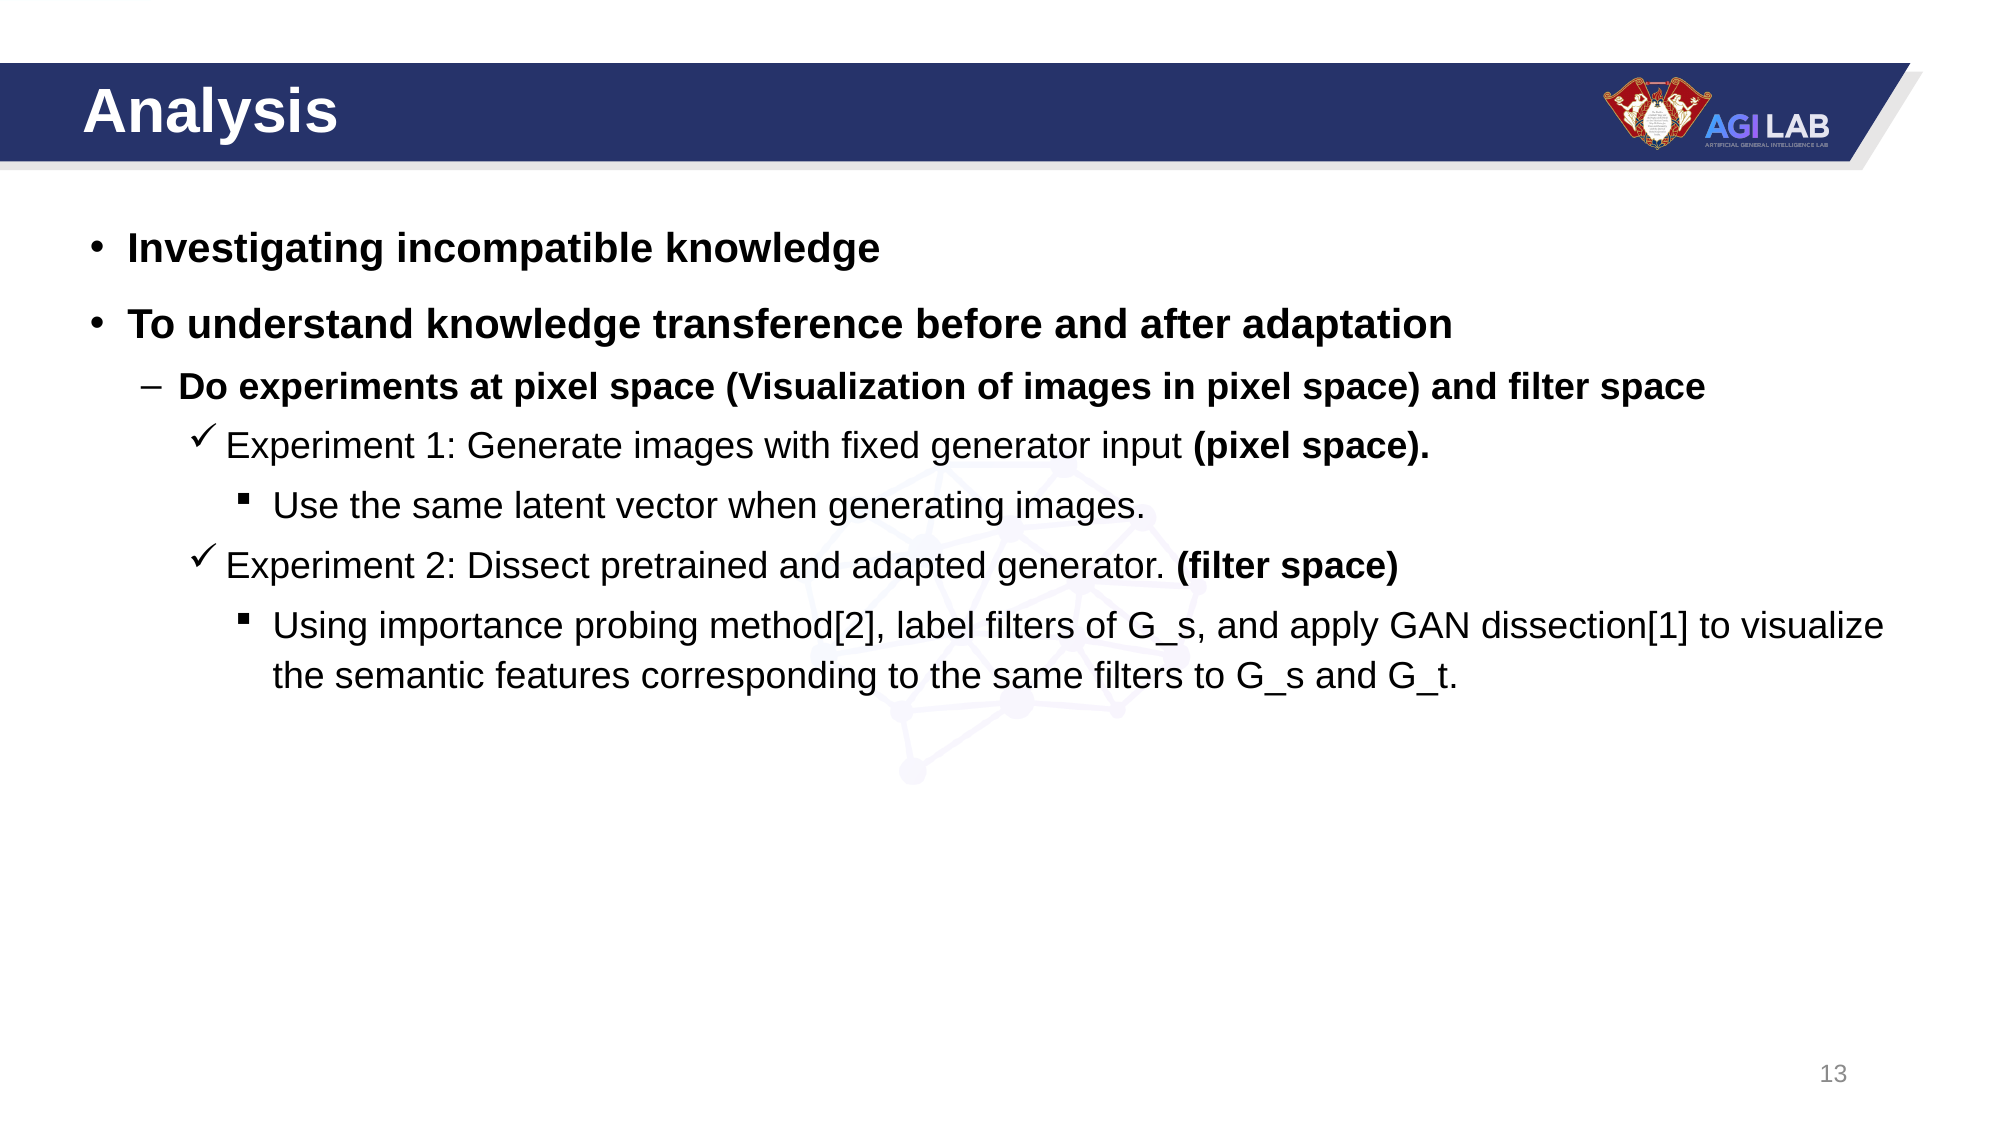

# Analysis
Investigating incompatible knowledge
To understand knowledge transference before and after adaptation
Do experiments at pixel space (Visualization of images in pixel space) and filter space
Experiment 1: Generate images with fixed generator input (pixel space).
Use the same latent vector when generating images.
Experiment 2: Dissect pretrained and adapted generator. (filter space)
Using importance probing method[2], label filters of G_s, and apply GAN dissection[1] to visualize the semantic features corresponding to the same filters to G_s and G_t.

13